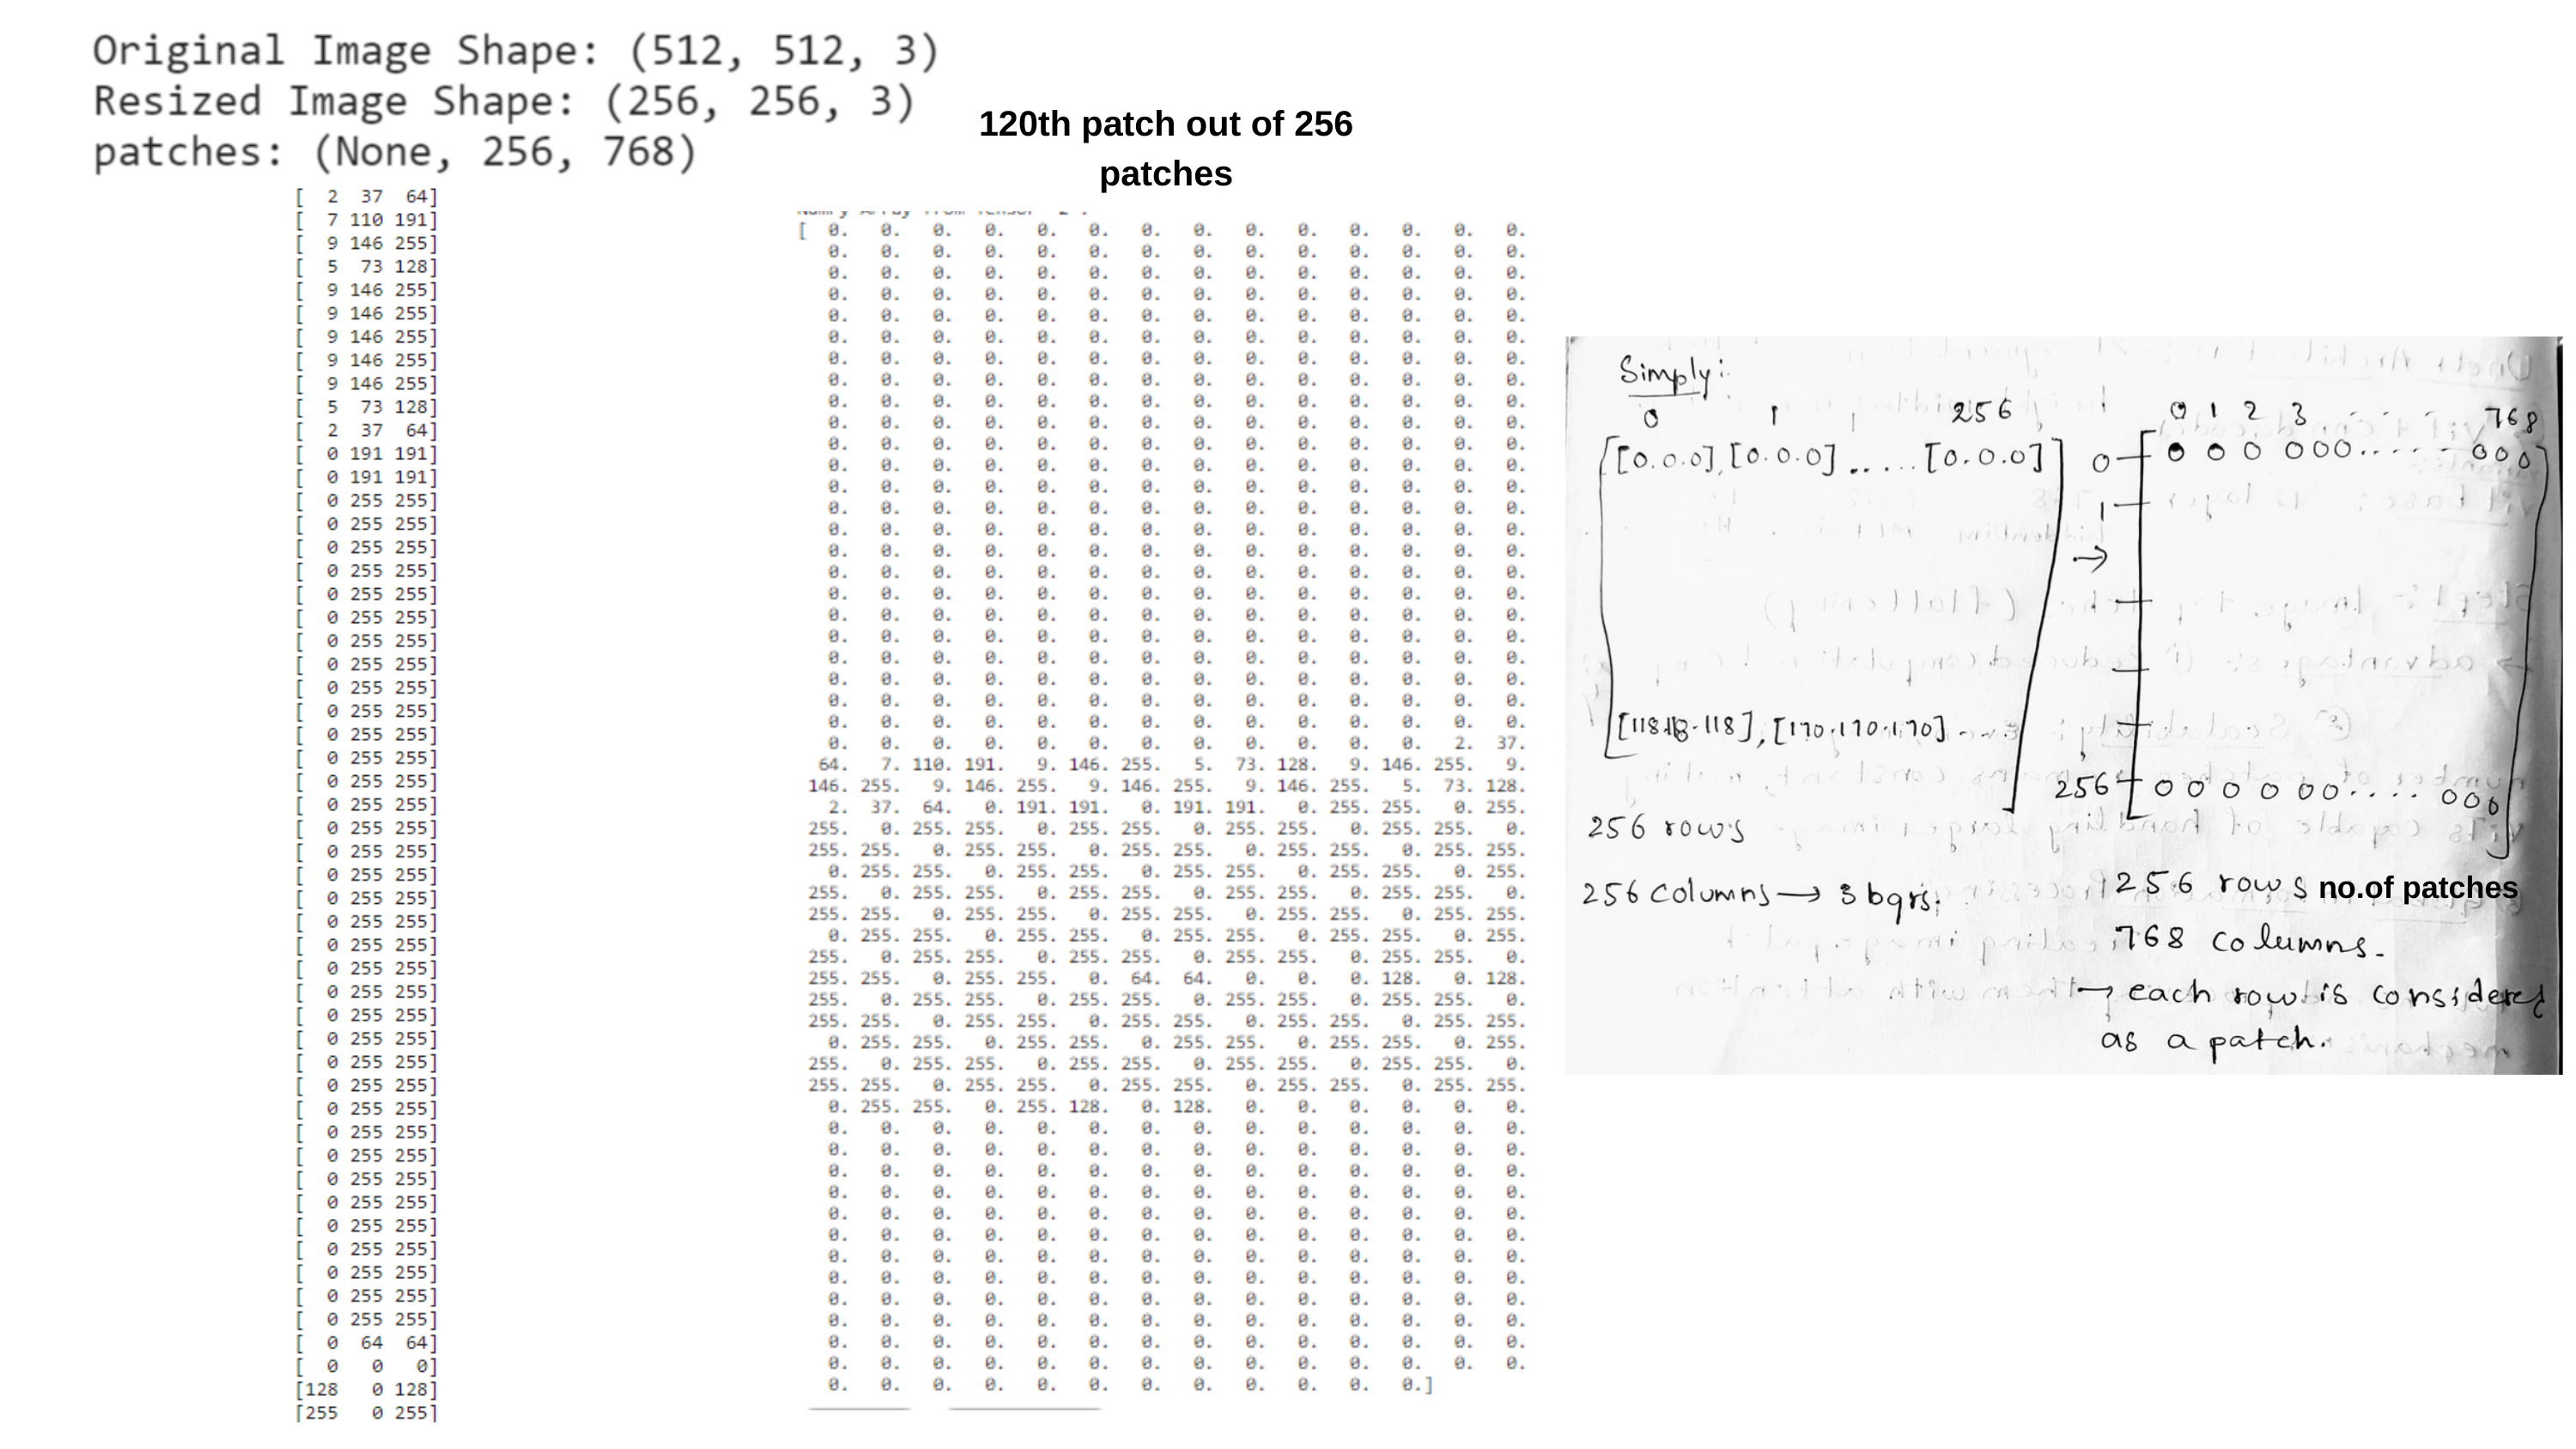

120th patch out of 256 patches

no.of patches